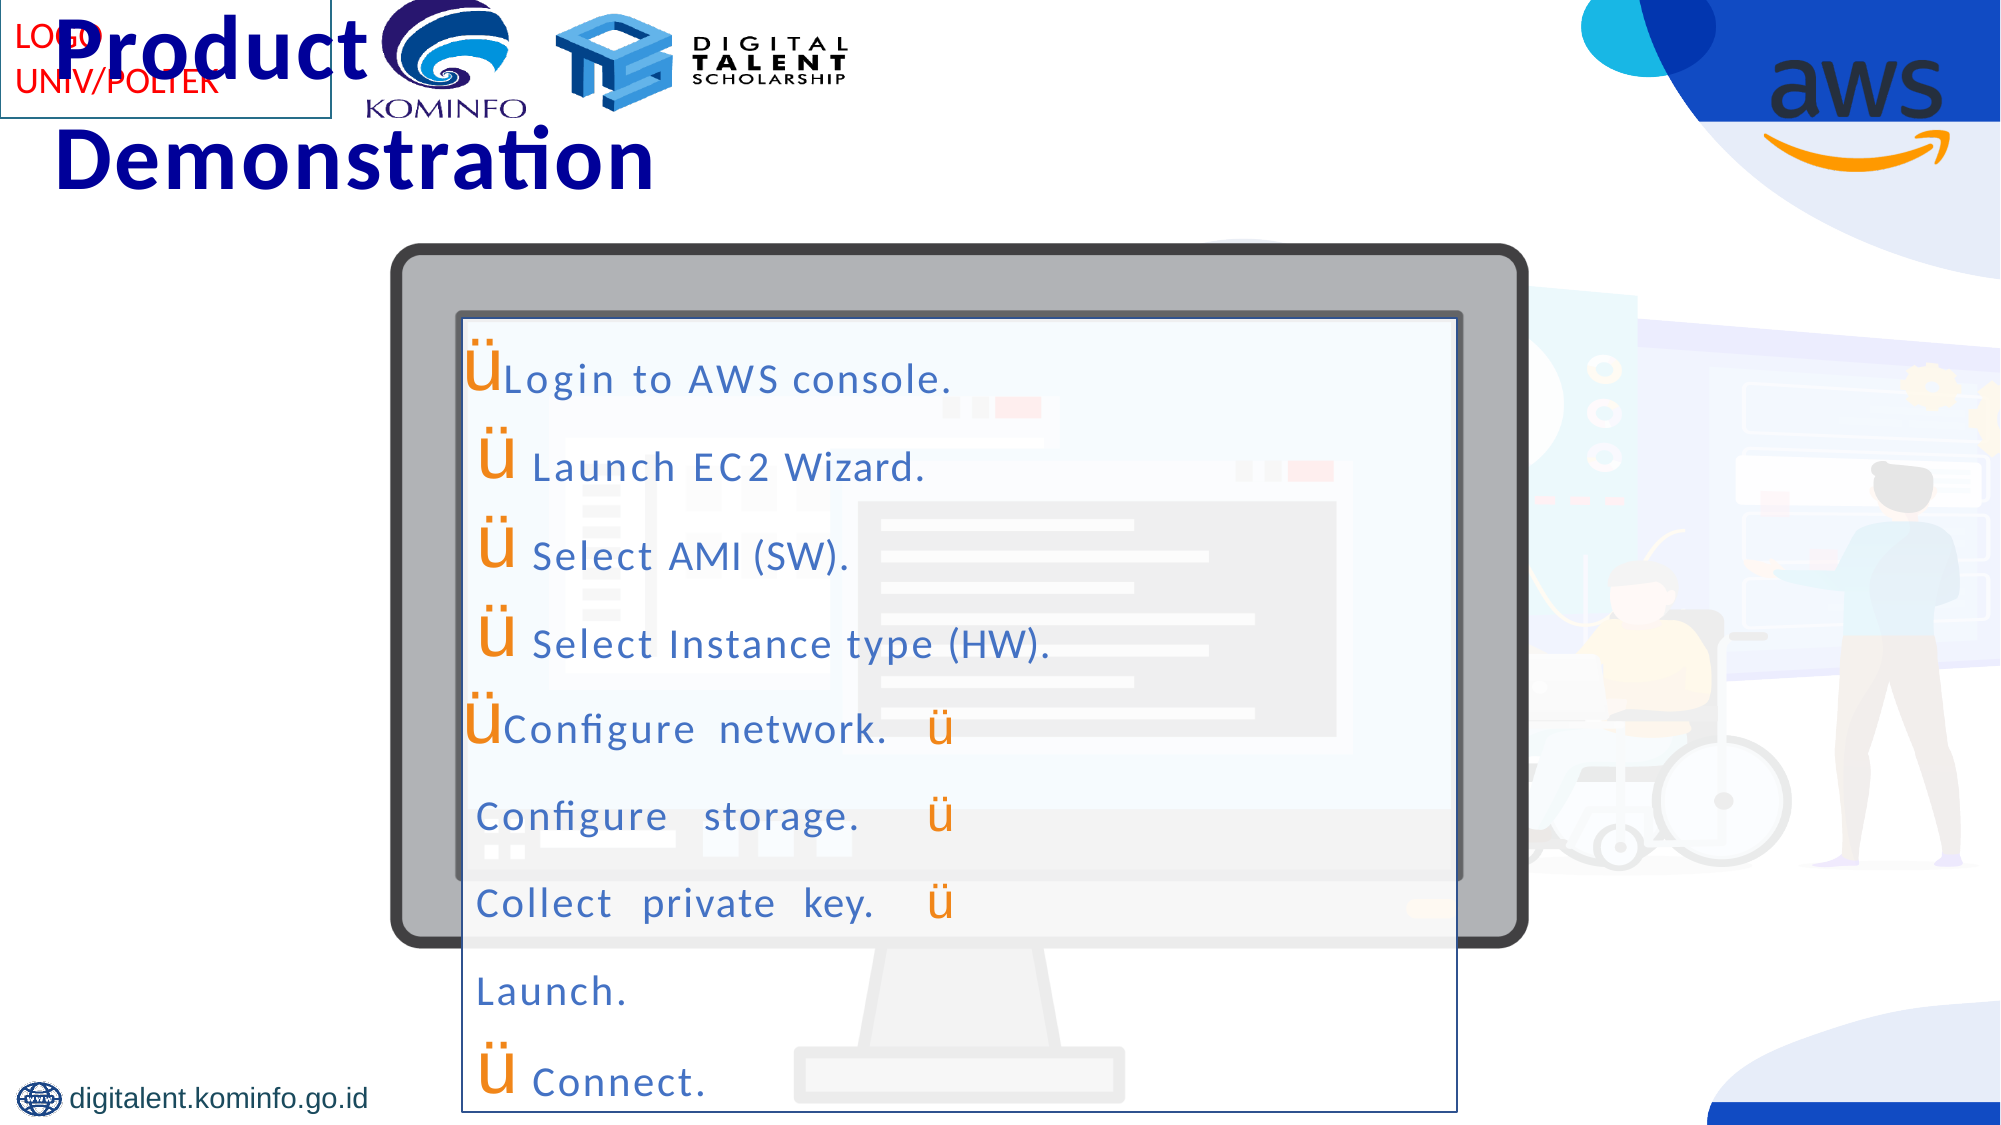

# Product Demonstration

Login to AWS console.
Launch EC2 Wizard.
Select AMI (SW).
Select Instance type (HW).
Configure network.  ü Configure storage.  ü Collect private key.  ü Launch.
Connect.